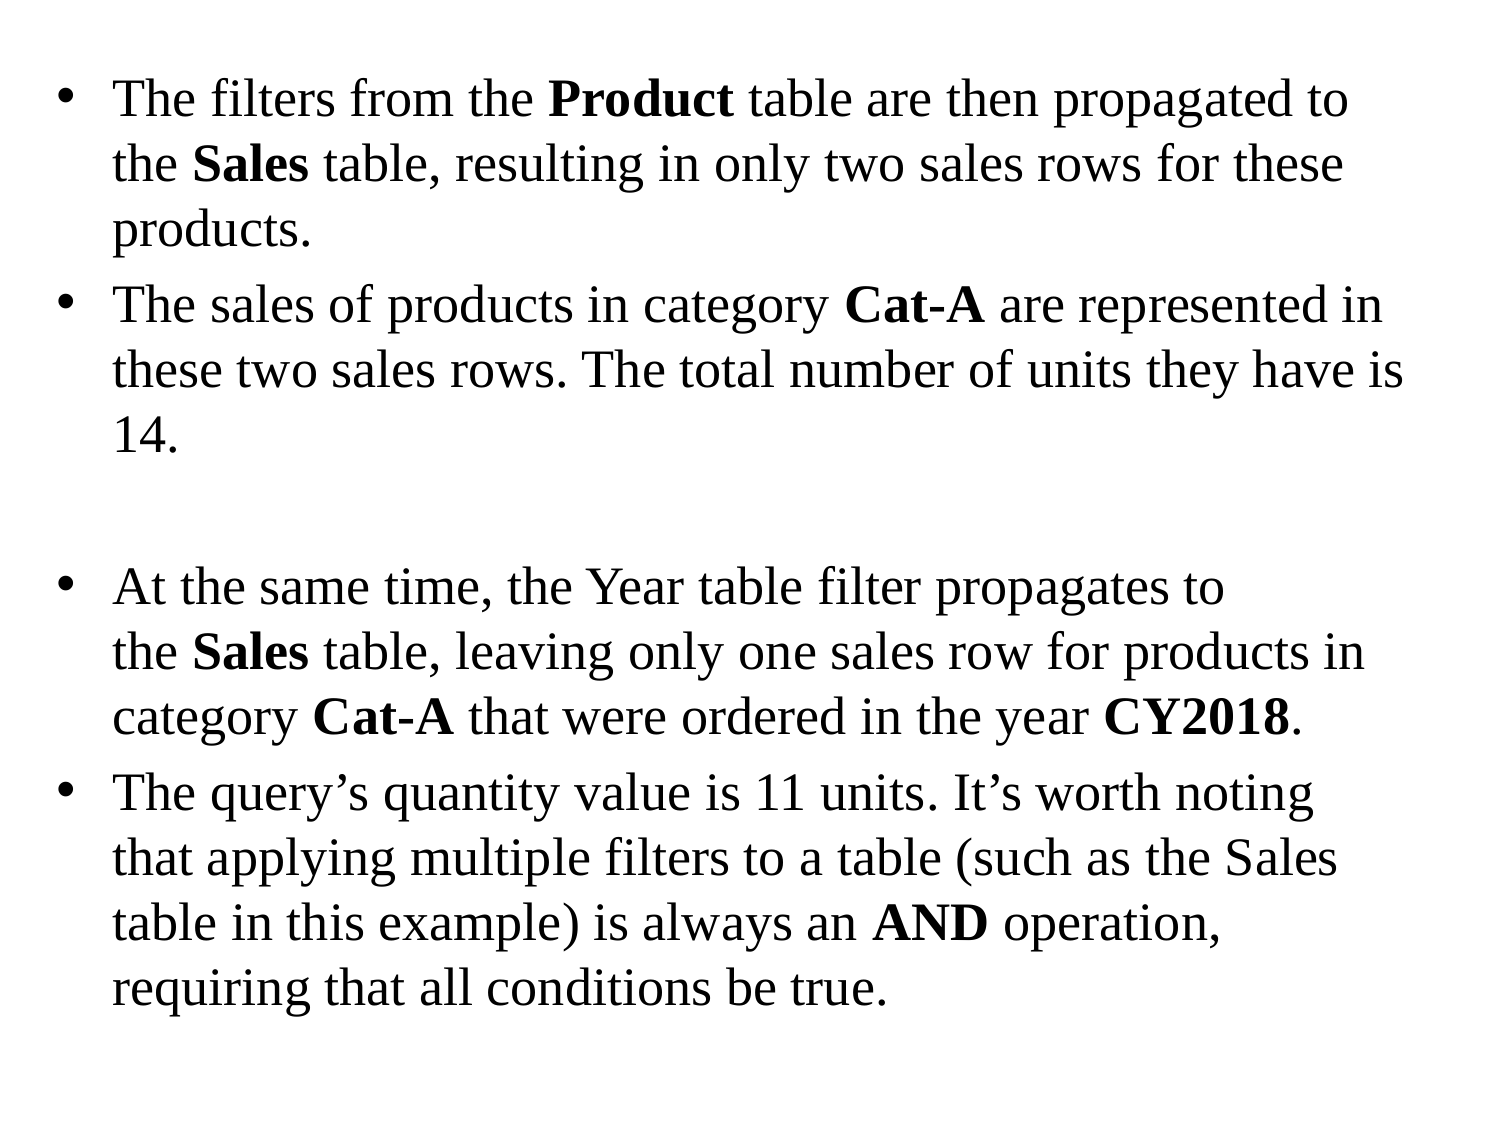

The filters from the Product table are then propagated to the Sales table, resulting in only two sales rows for these products.
The sales of products in category Cat-A are represented in these two sales rows. The total number of units they have is 14.

At the same time, the Year table filter propagates to the Sales table, leaving only one sales row for products in category Cat-A that were ordered in the year CY2018.
The query’s quantity value is 11 units. It’s worth noting that applying multiple filters to a table (such as the Sales table in this example) is always an AND operation, requiring that all conditions be true.